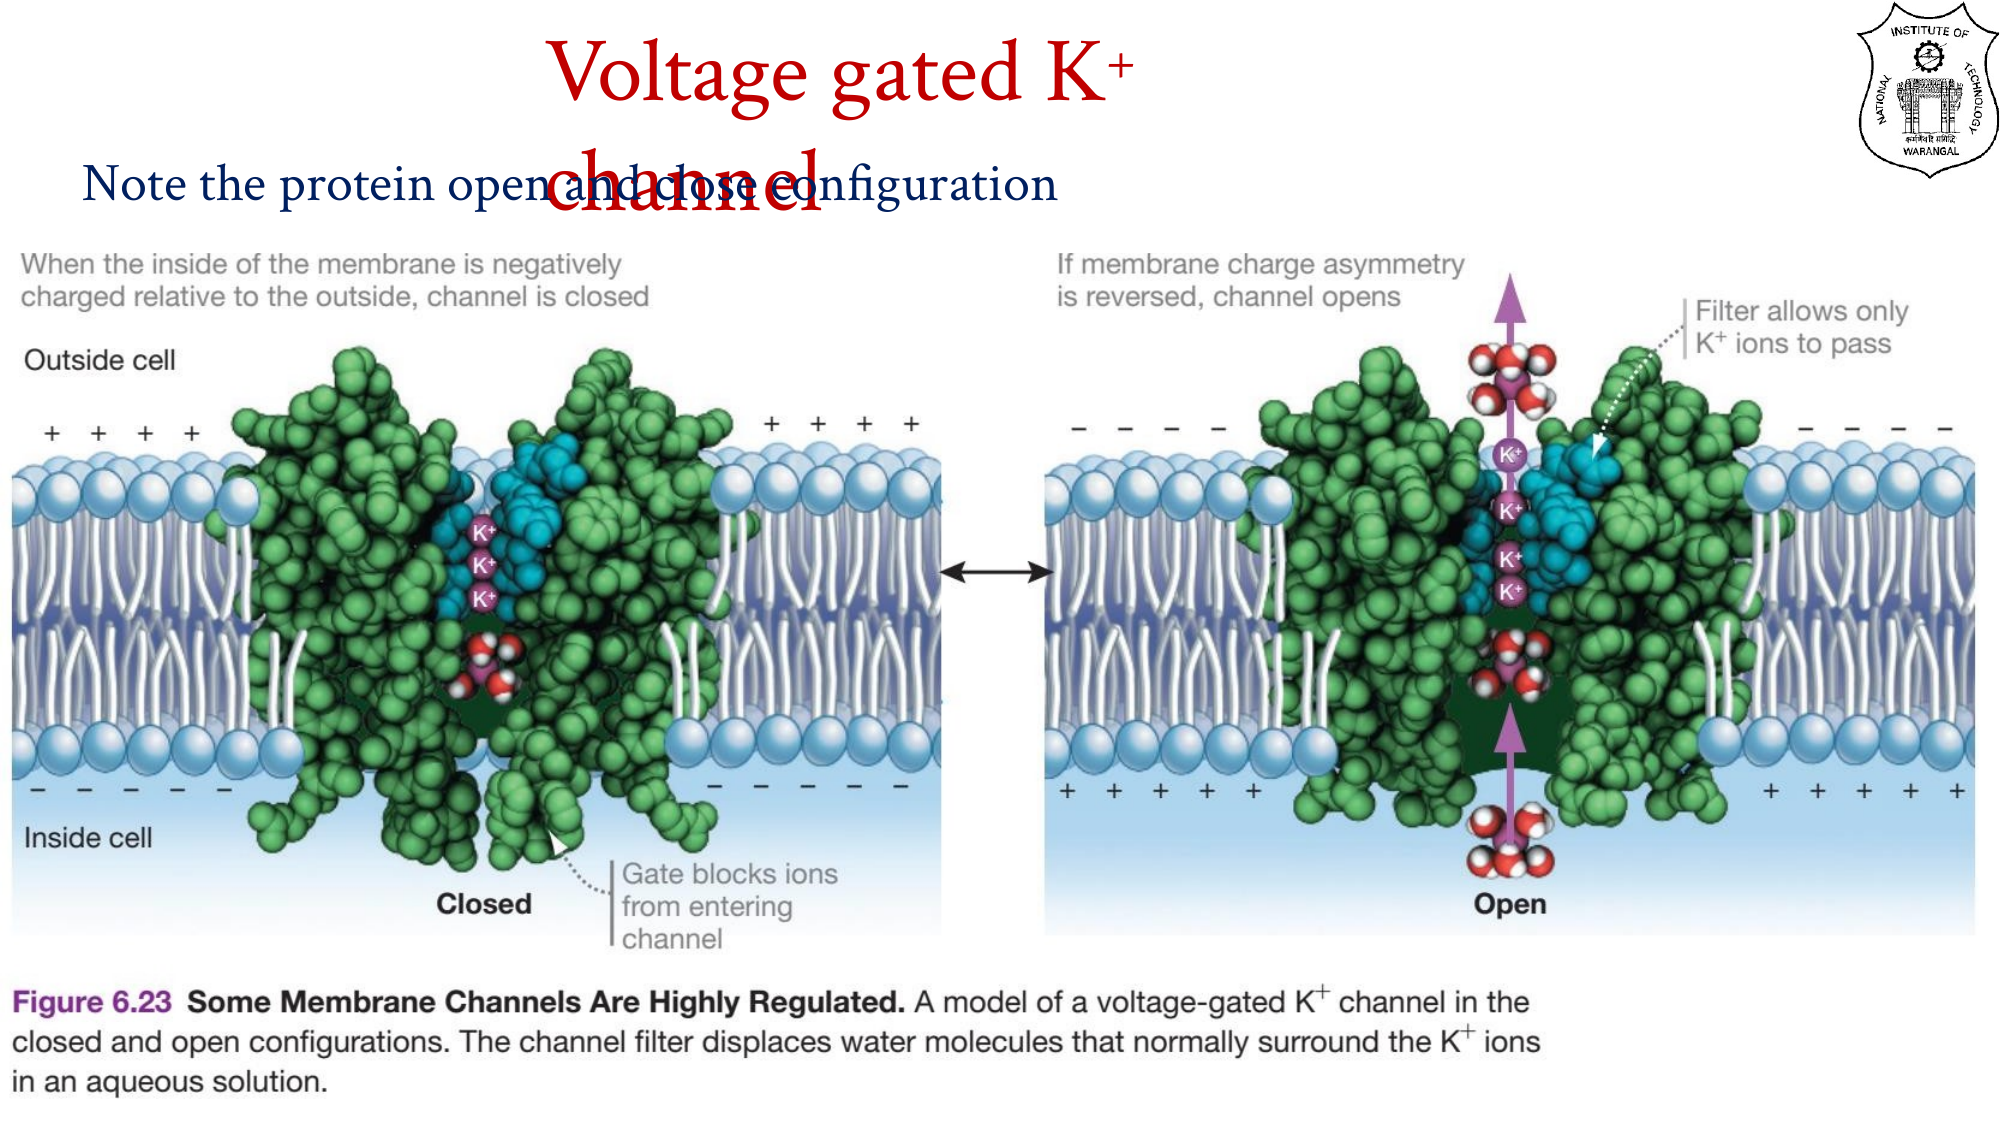

Voltage gated K+	channel
Note the protein open and close configuration